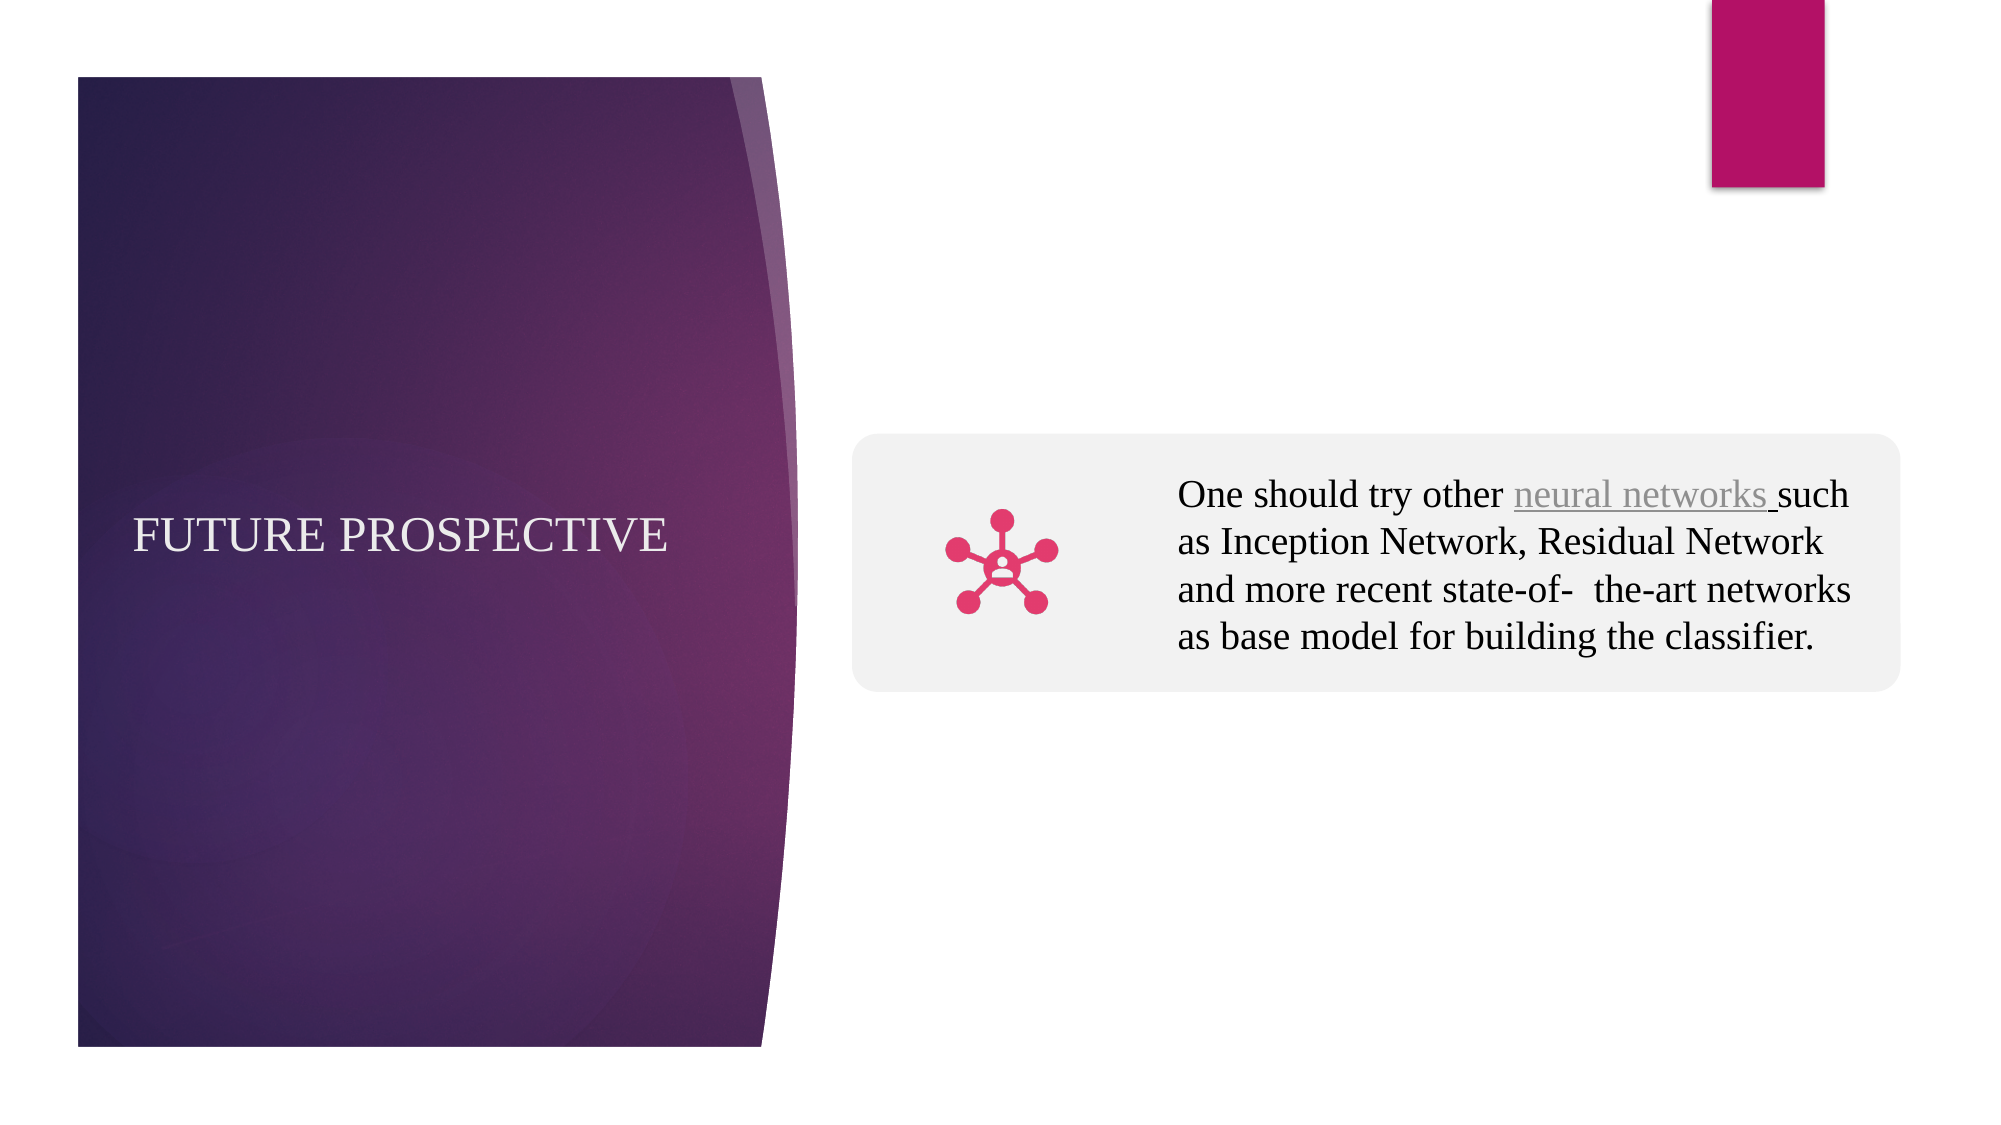

One should try other neural networks such as Inception Network, Residual Network and more recent state-of-  the-art networks as base model for building the classifier.
# FUTURE PROSPECTIVE